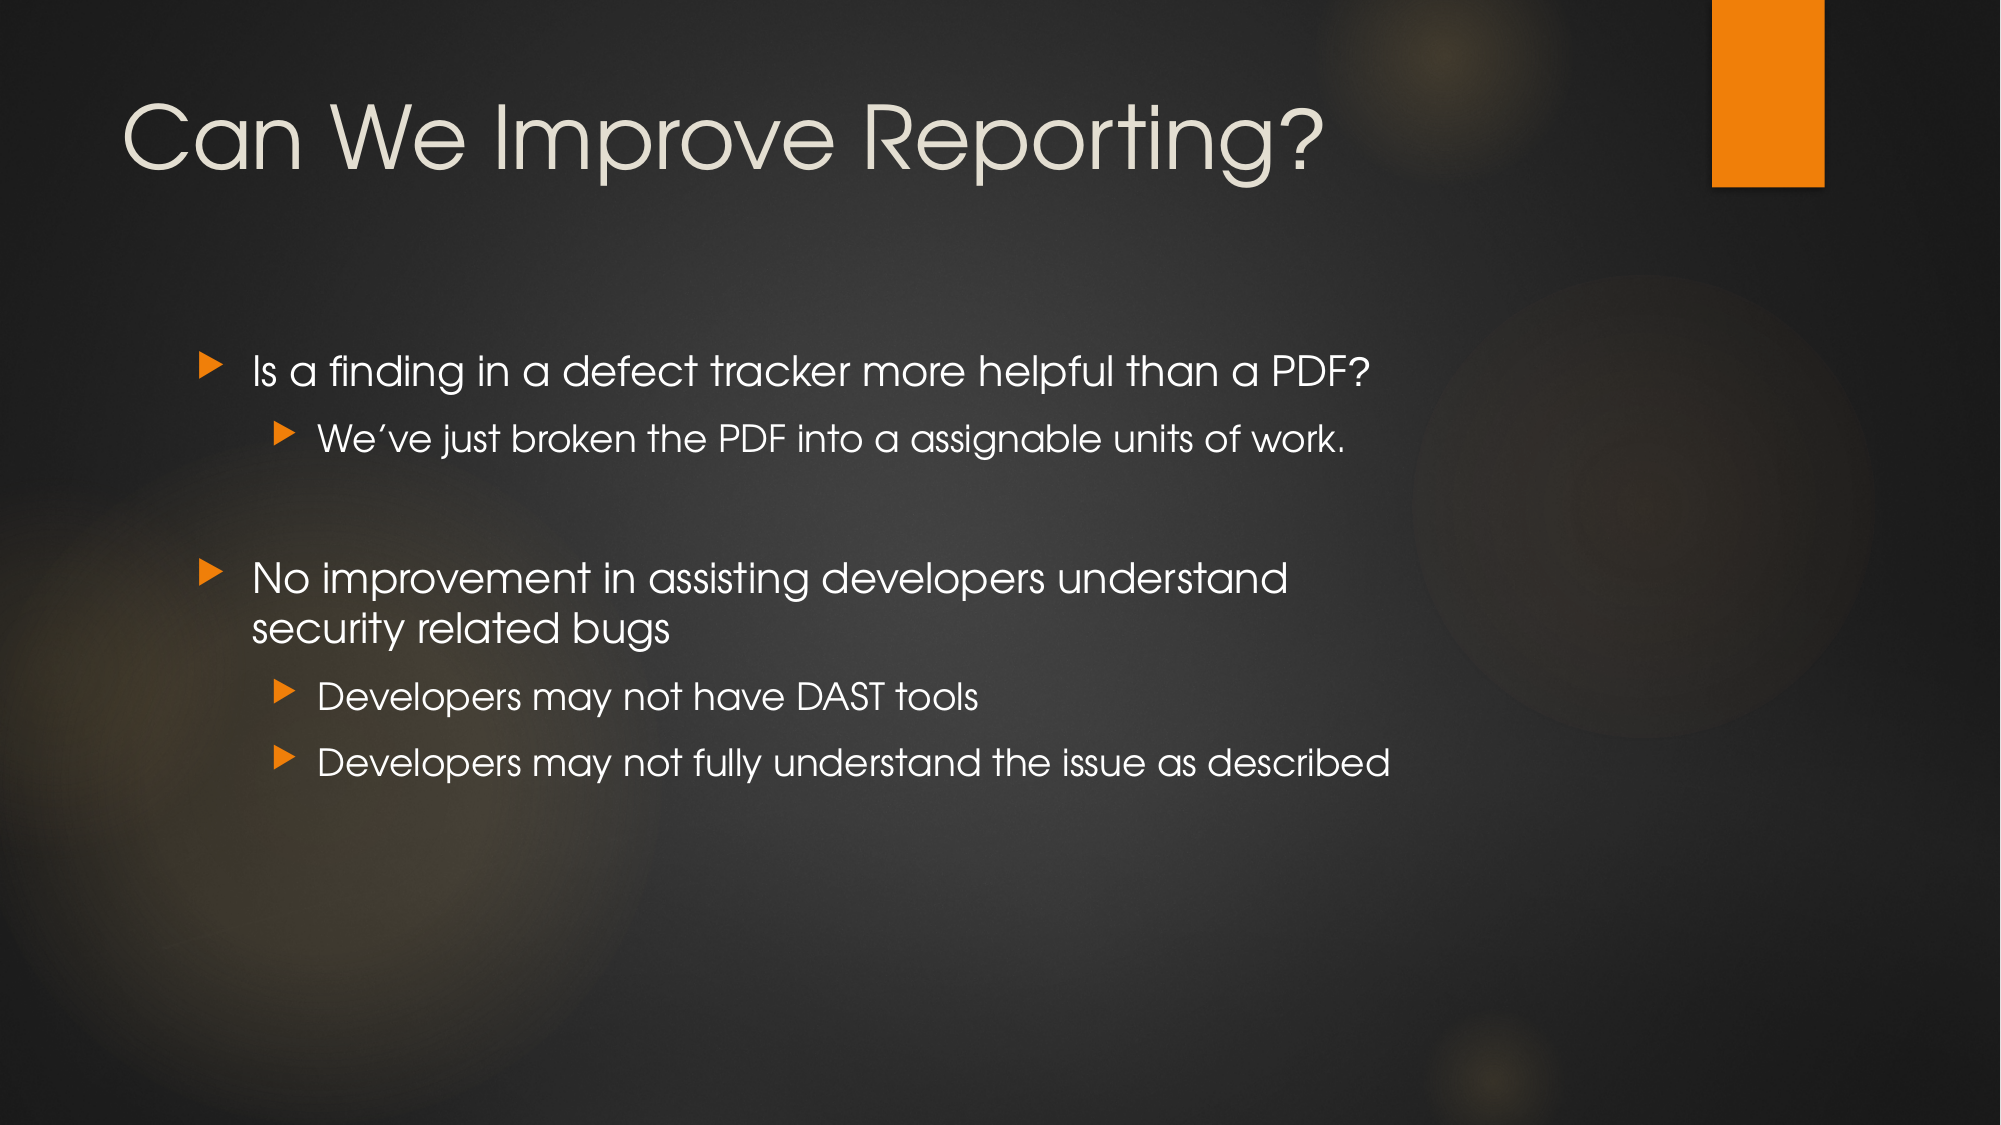

# Can We Improve Reporting?
Is a finding in a defect tracker more helpful than a PDF?
We’ve just broken the PDF into a assignable units of work.

No improvement in assisting developers understand security related bugs
Developers may not have DAST tools
Developers may not fully understand the issue as described